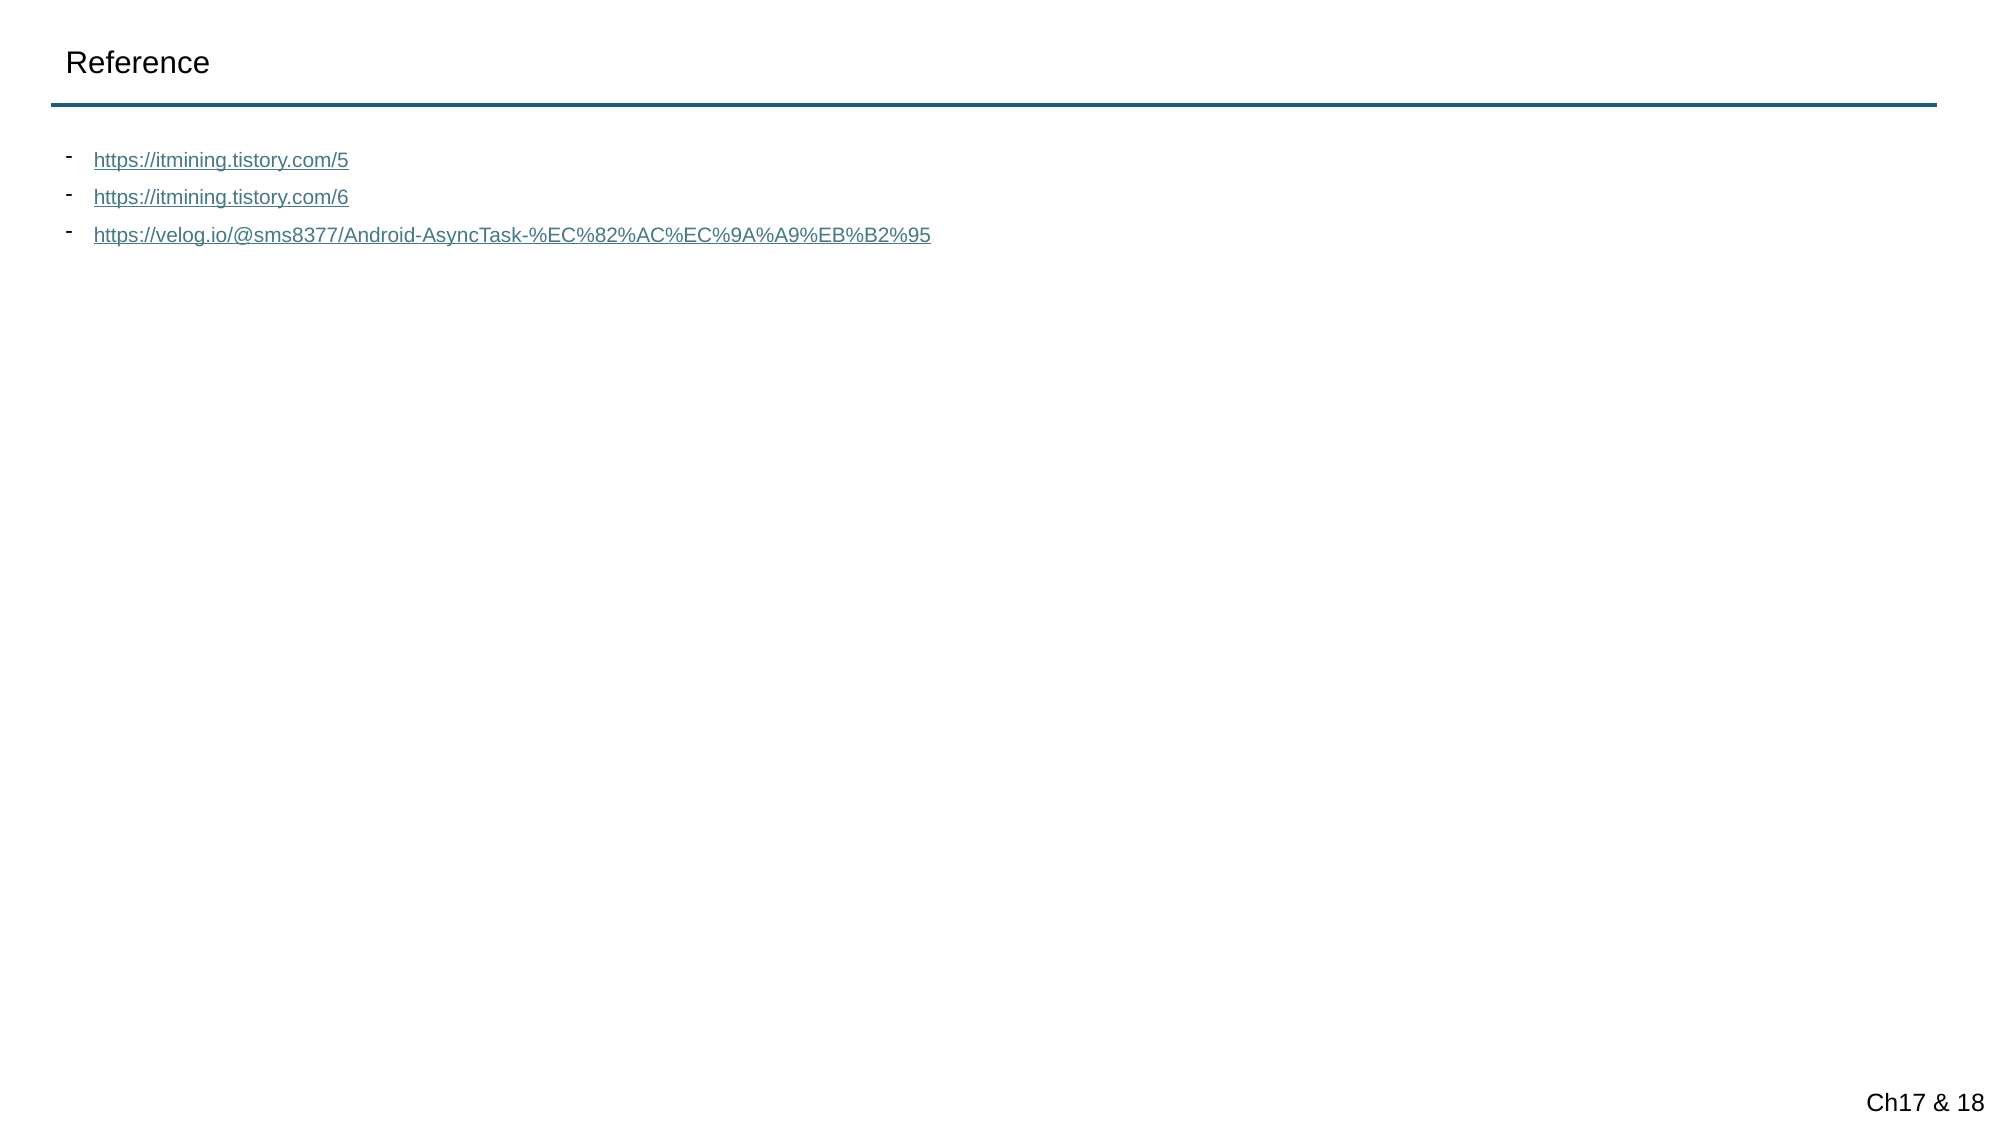

Reference
https://itmining.tistory.com/5
https://itmining.tistory.com/6
https://velog.io/@sms8377/Android-AsyncTask-%EC%82%AC%EC%9A%A9%EB%B2%95

Ch17 & 18